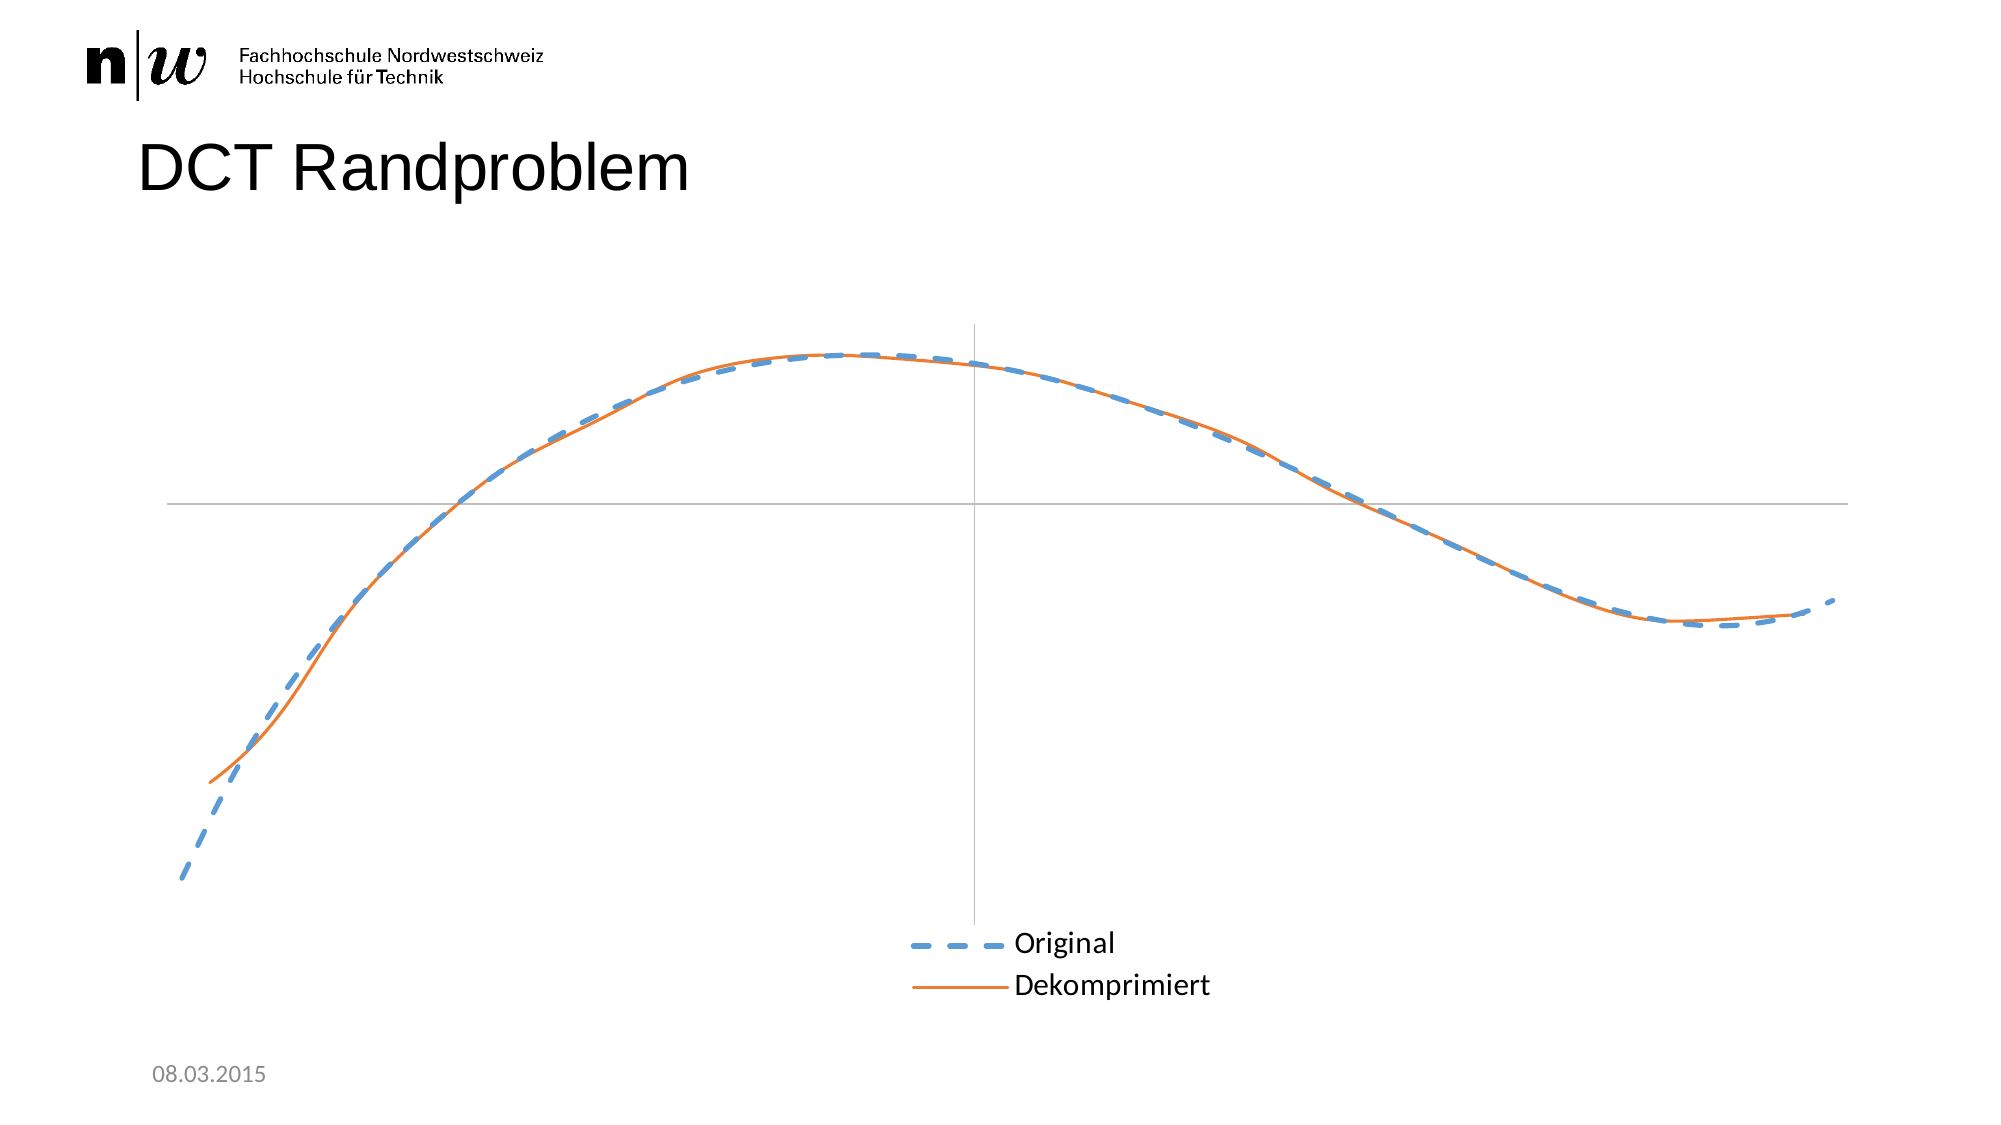

# DCT Randproblem

### Chart

| Category | Original | Dekomprimiert |
|---|---|---|
08.03.2015